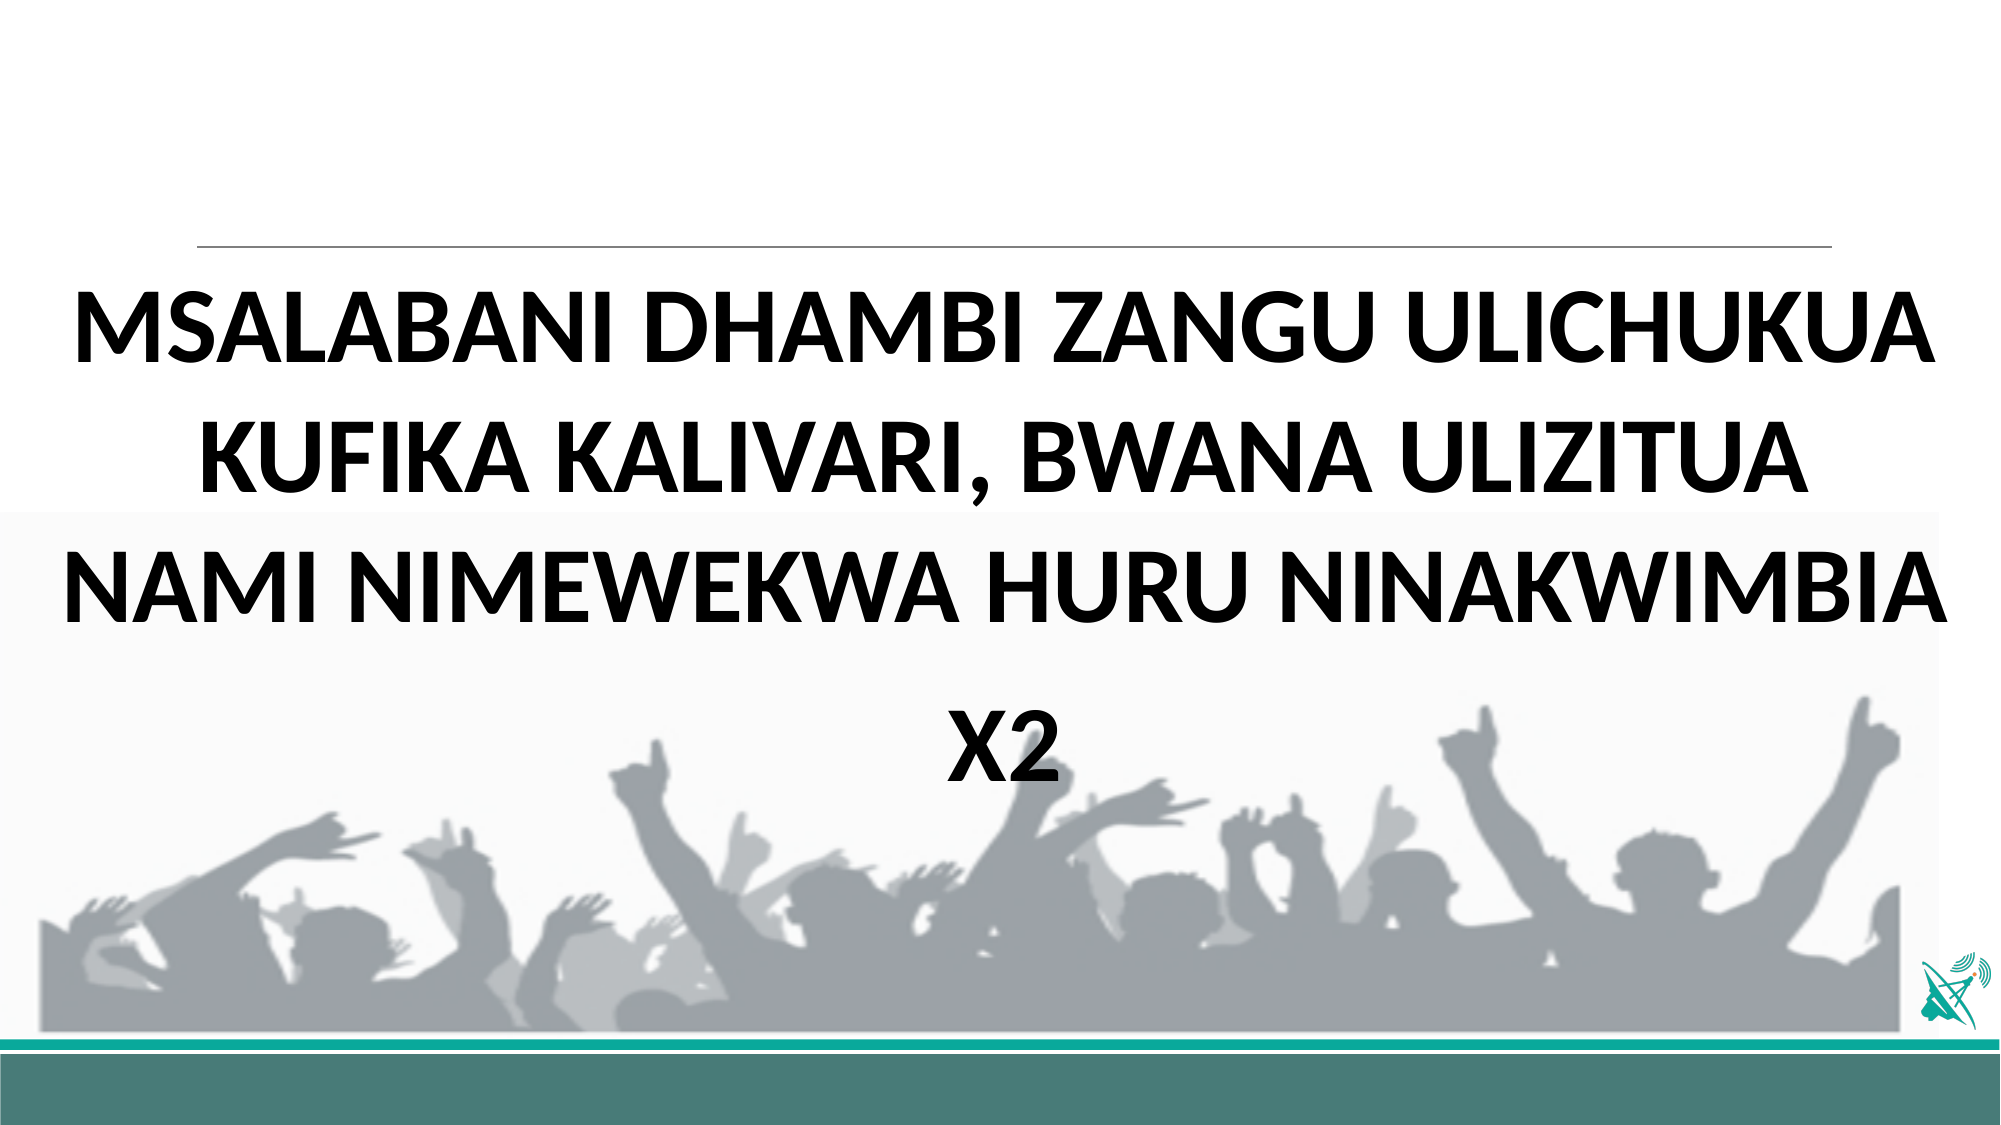

MSALABANI DHAMBI ZANGU ULICHUKUA
KUFIKA KALIVARI, BWANA ULIZITUA
NAMI NIMEWEKWA HURU NINAKWIMBIA
X2